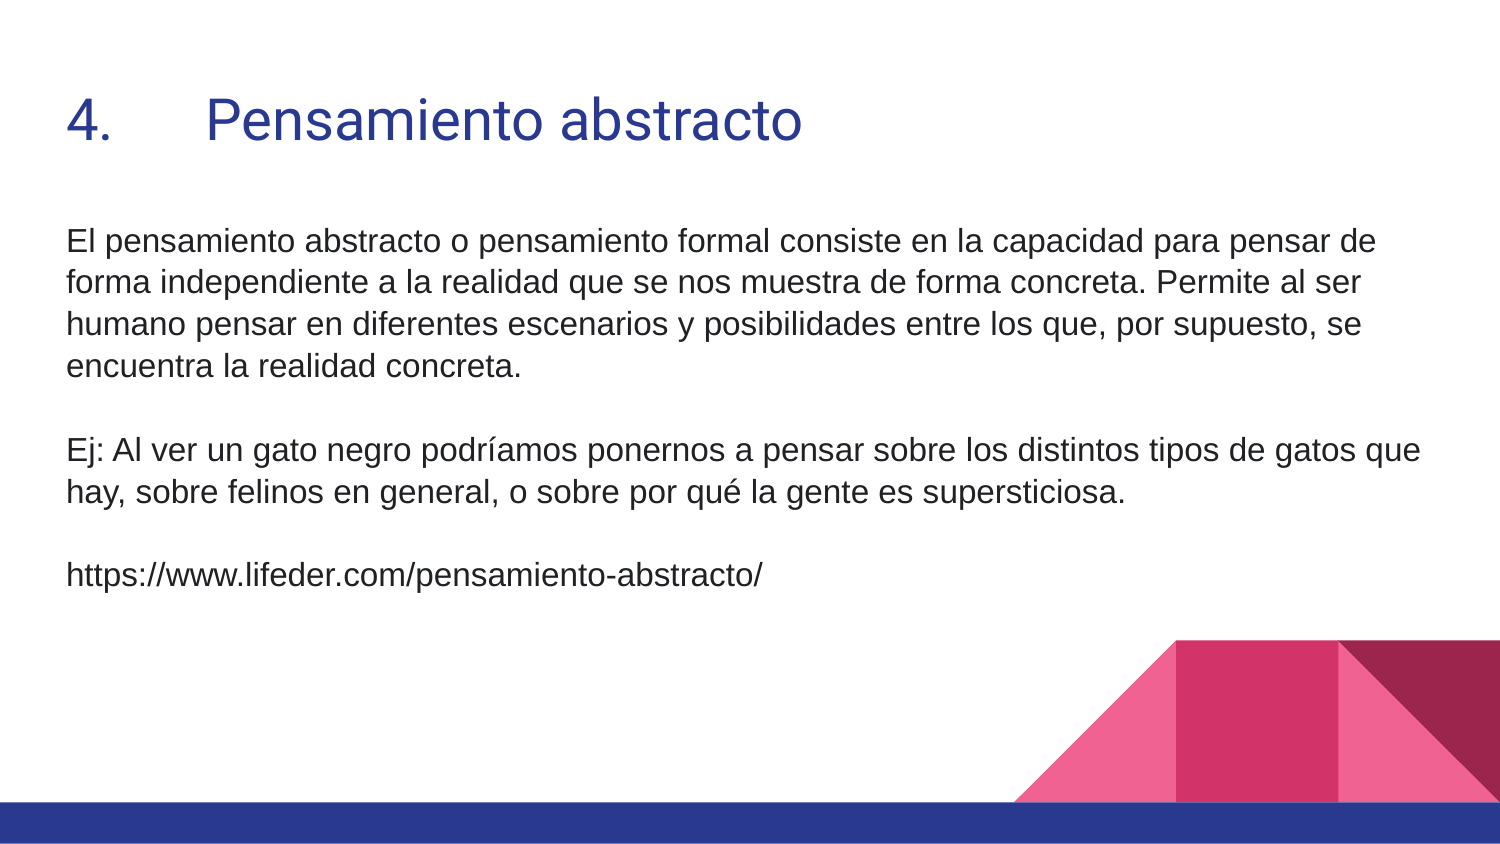

# 4.	Pensamiento abstracto
El pensamiento abstracto o pensamiento formal consiste en la capacidad para pensar de forma independiente a la realidad que se nos muestra de forma concreta. Permite al ser humano pensar en diferentes escenarios y posibilidades entre los que, por supuesto, se encuentra la realidad concreta.

Ej: Al ver un gato negro podríamos ponernos a pensar sobre los distintos tipos de gatos que hay, sobre felinos en general, o sobre por qué la gente es supersticiosa.

https://www.lifeder.com/pensamiento-abstracto/